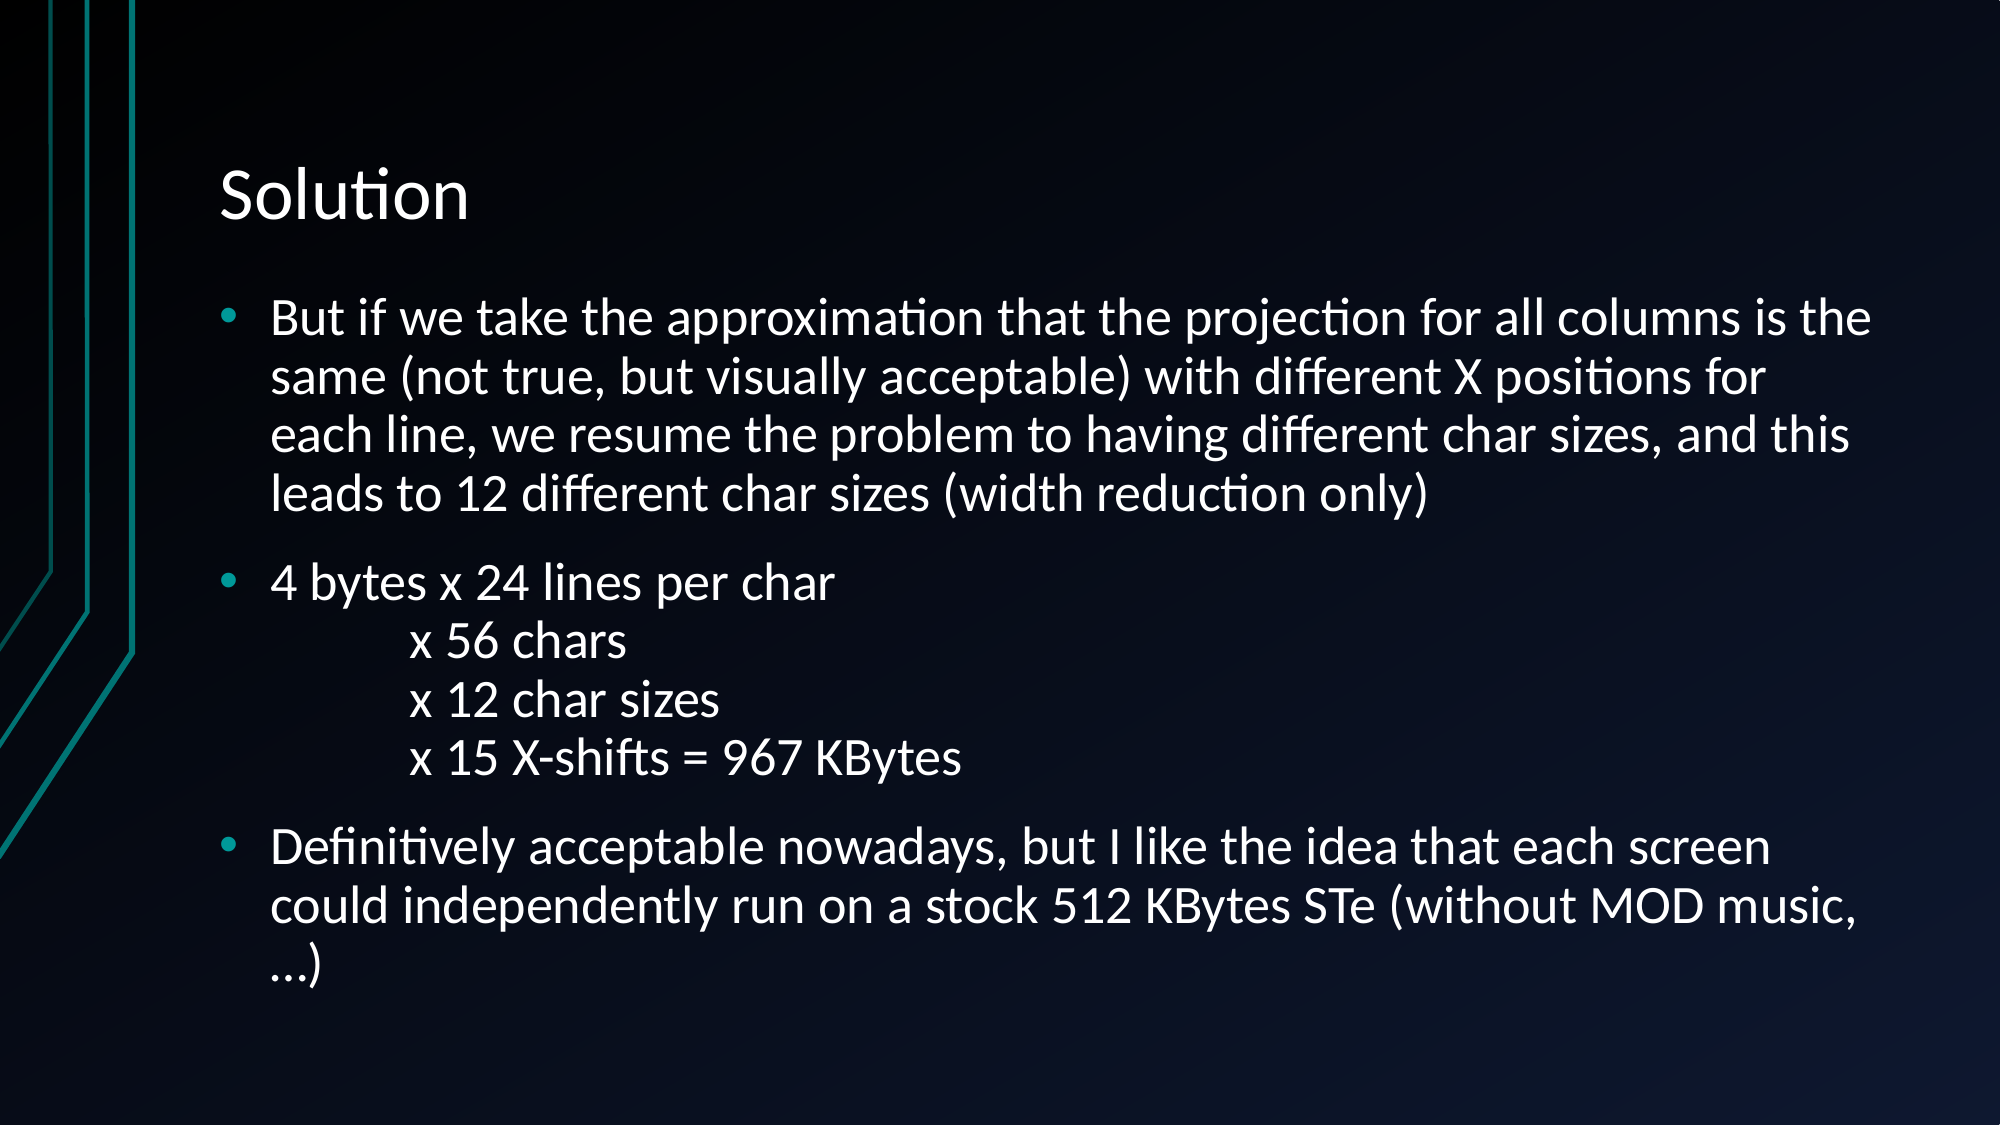

# Solution
But if we take the approximation that the projection for all columns is the same (not true, but visually acceptable) with different X positions for each line, we resume the problem to having different char sizes, and this leads to 12 different char sizes (width reduction only)
4 bytes x 24 lines per char
	x 56 chars
		x 12 char sizes
			x 15 X-shifts = 967 KBytes
Definitively acceptable nowadays, but I like the idea that each screen could independently run on a stock 512 KBytes STe (without MOD music, …)